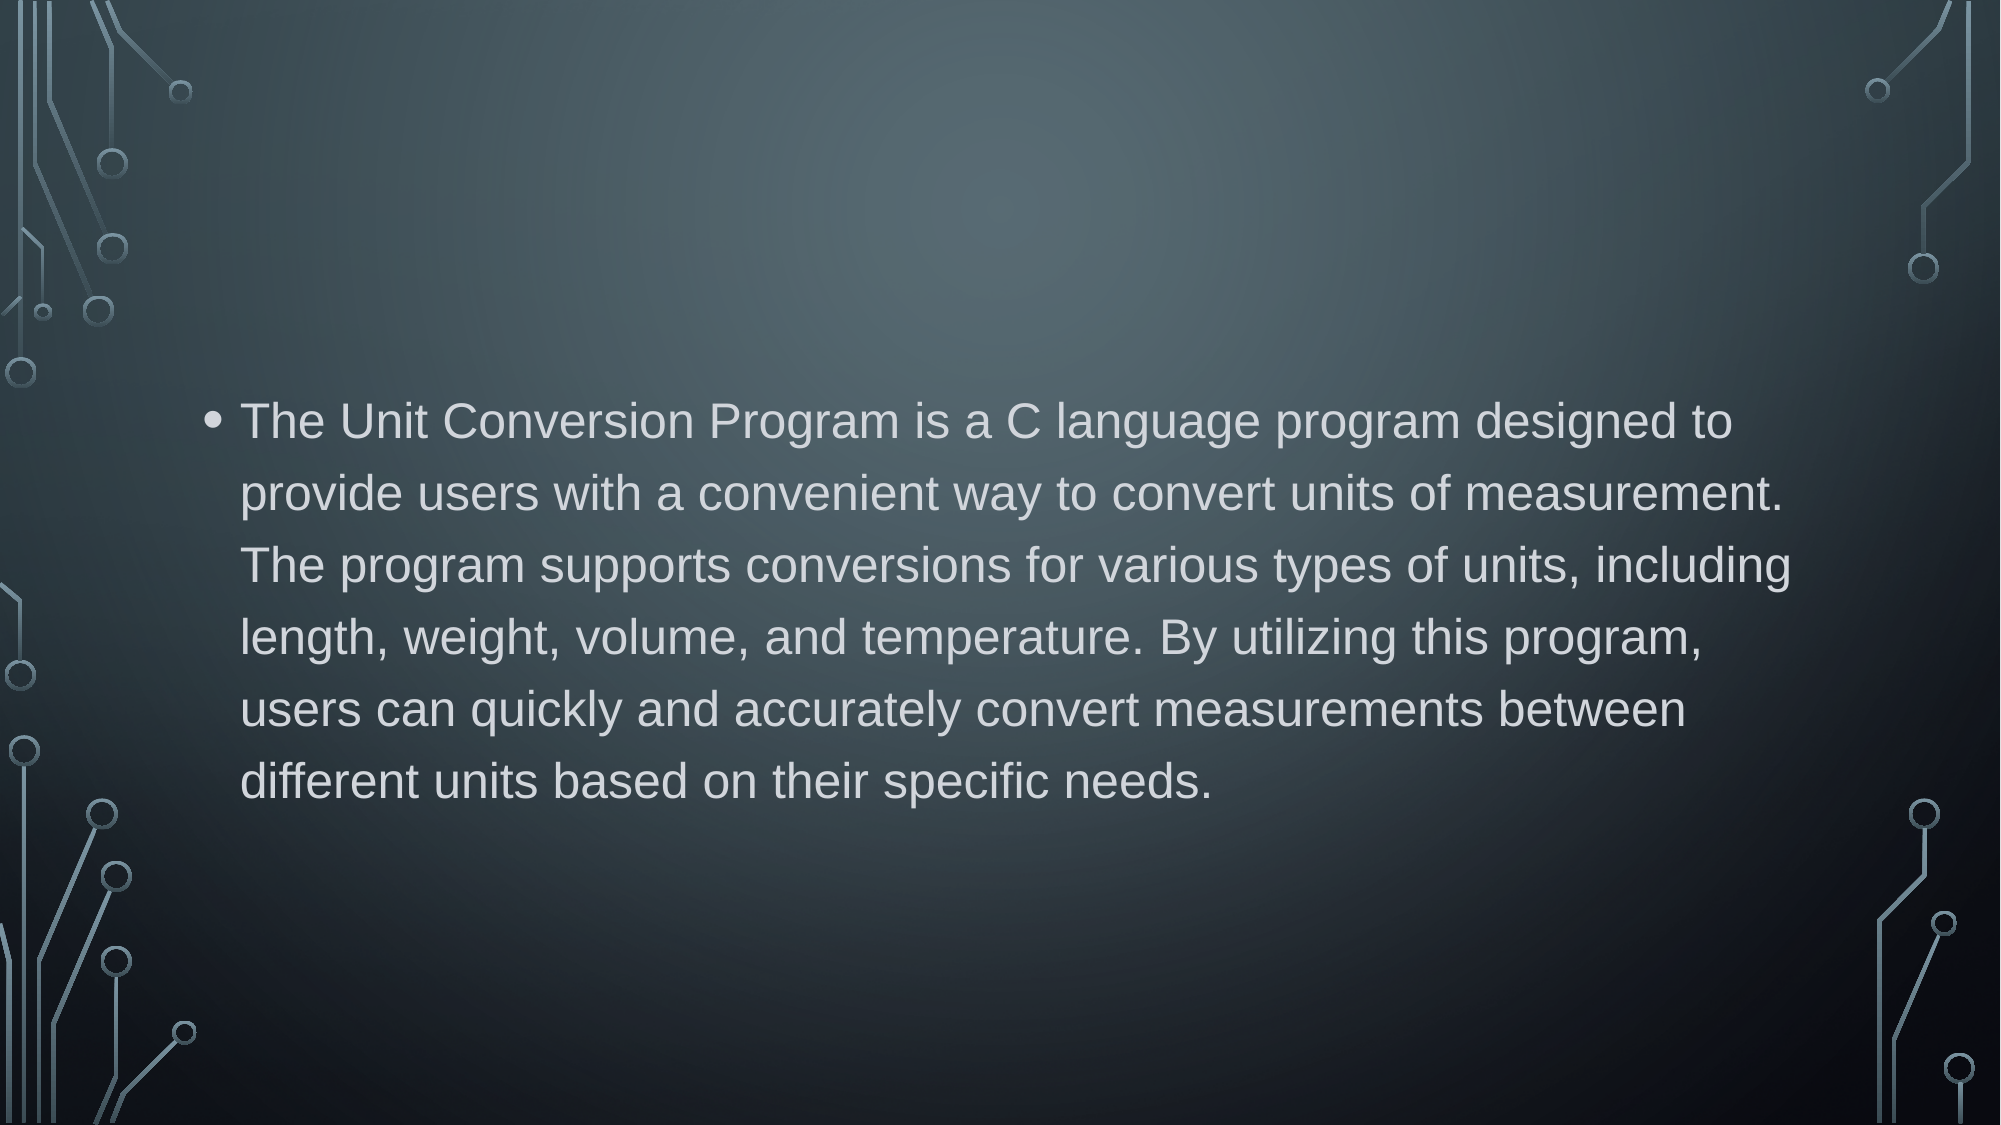

The Unit Conversion Program is a C language program designed to provide users with a convenient way to convert units of measurement. The program supports conversions for various types of units, including length, weight, volume, and temperature. By utilizing this program, users can quickly and accurately convert measurements between different units based on their specific needs.